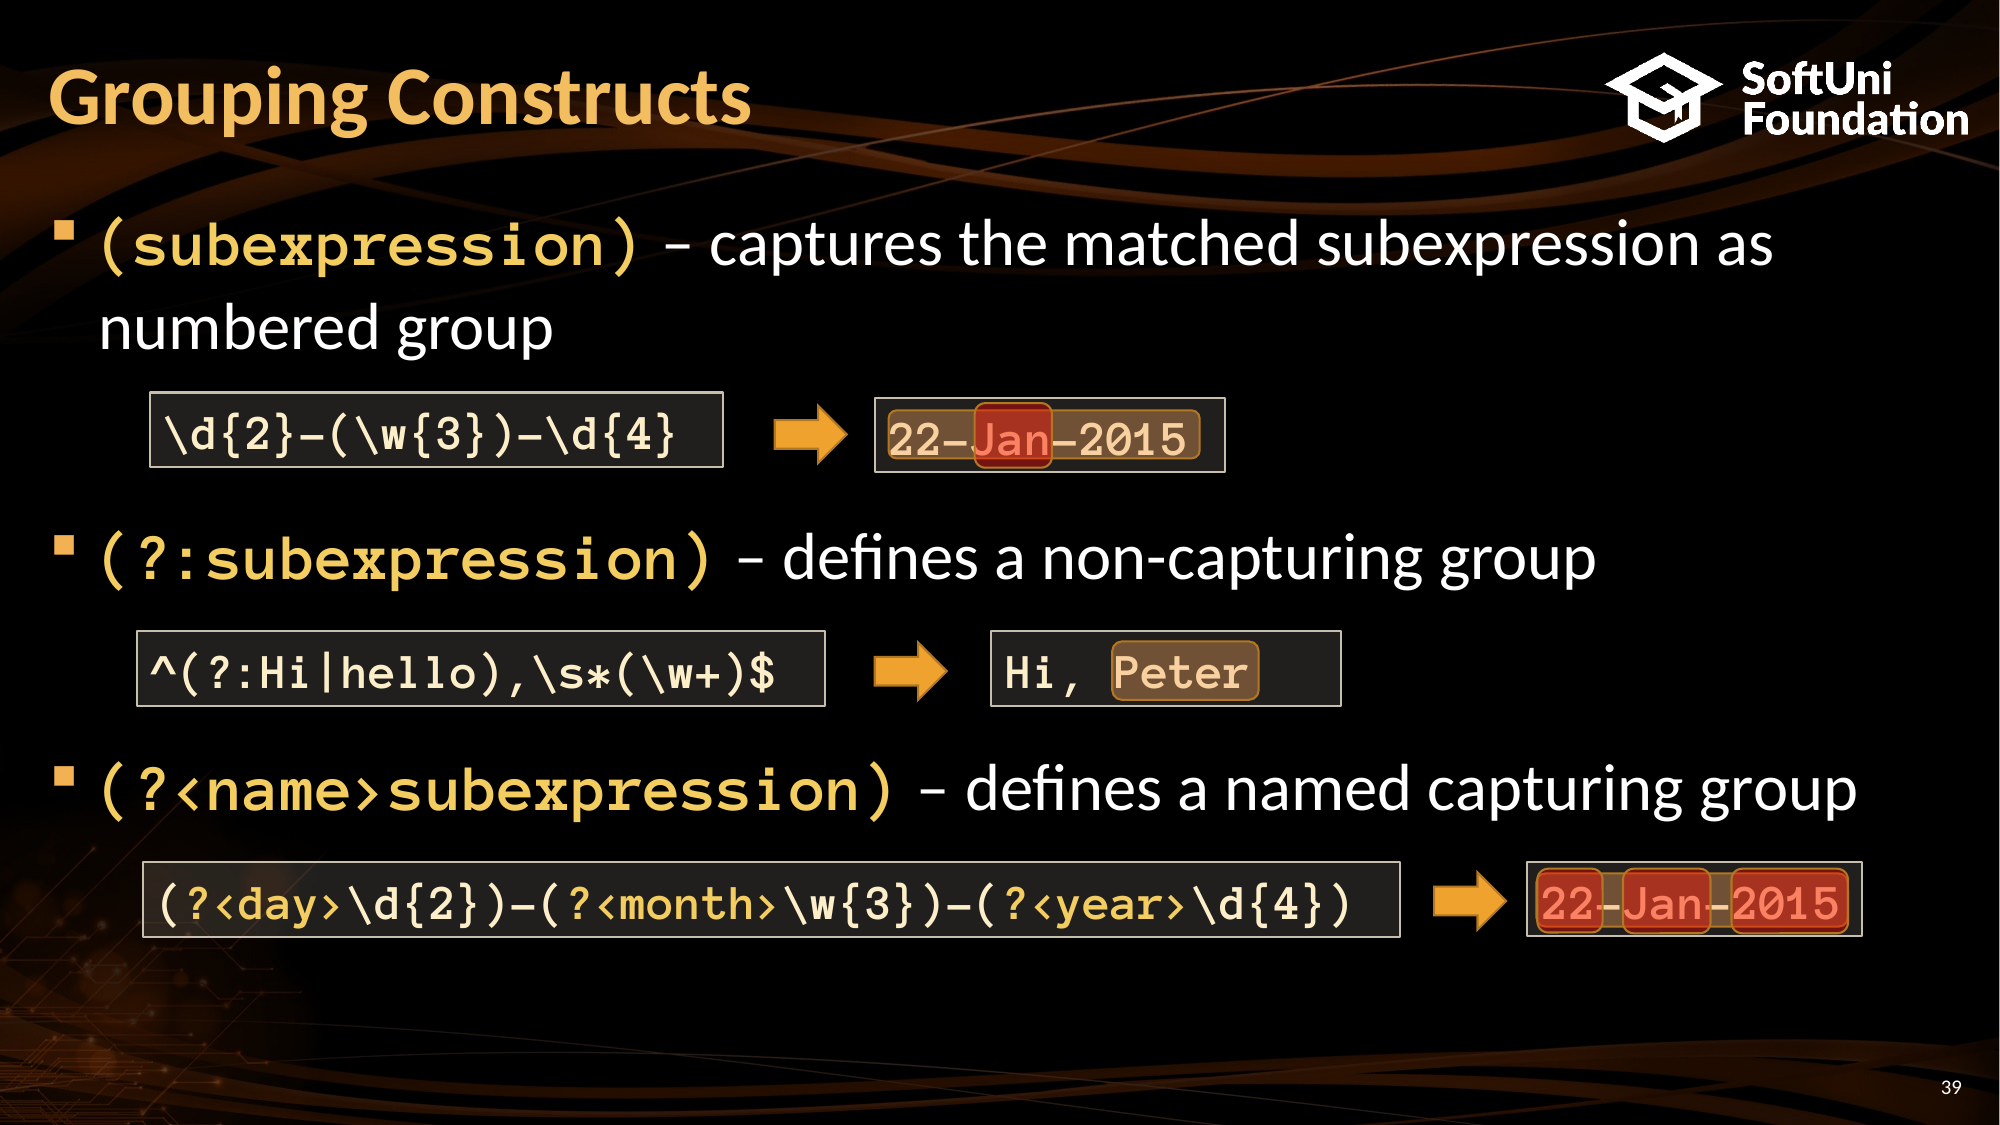

# Grouping Constructs
(subexpression) – captures the matched subexpression as numbered group

(?:subexpression) – defines a non-capturing group

(?<name>subexpression) – defines a named capturing group
\d{2}-(\w{3})-\d{4}
22-Jan-2015

^(?:Hi|hello),\s*(\w+)$
Hi, Peter

22-Jan-2015
(?<day>\d{2})-(?<month>\w{3})-(?<year>\d{4})

39